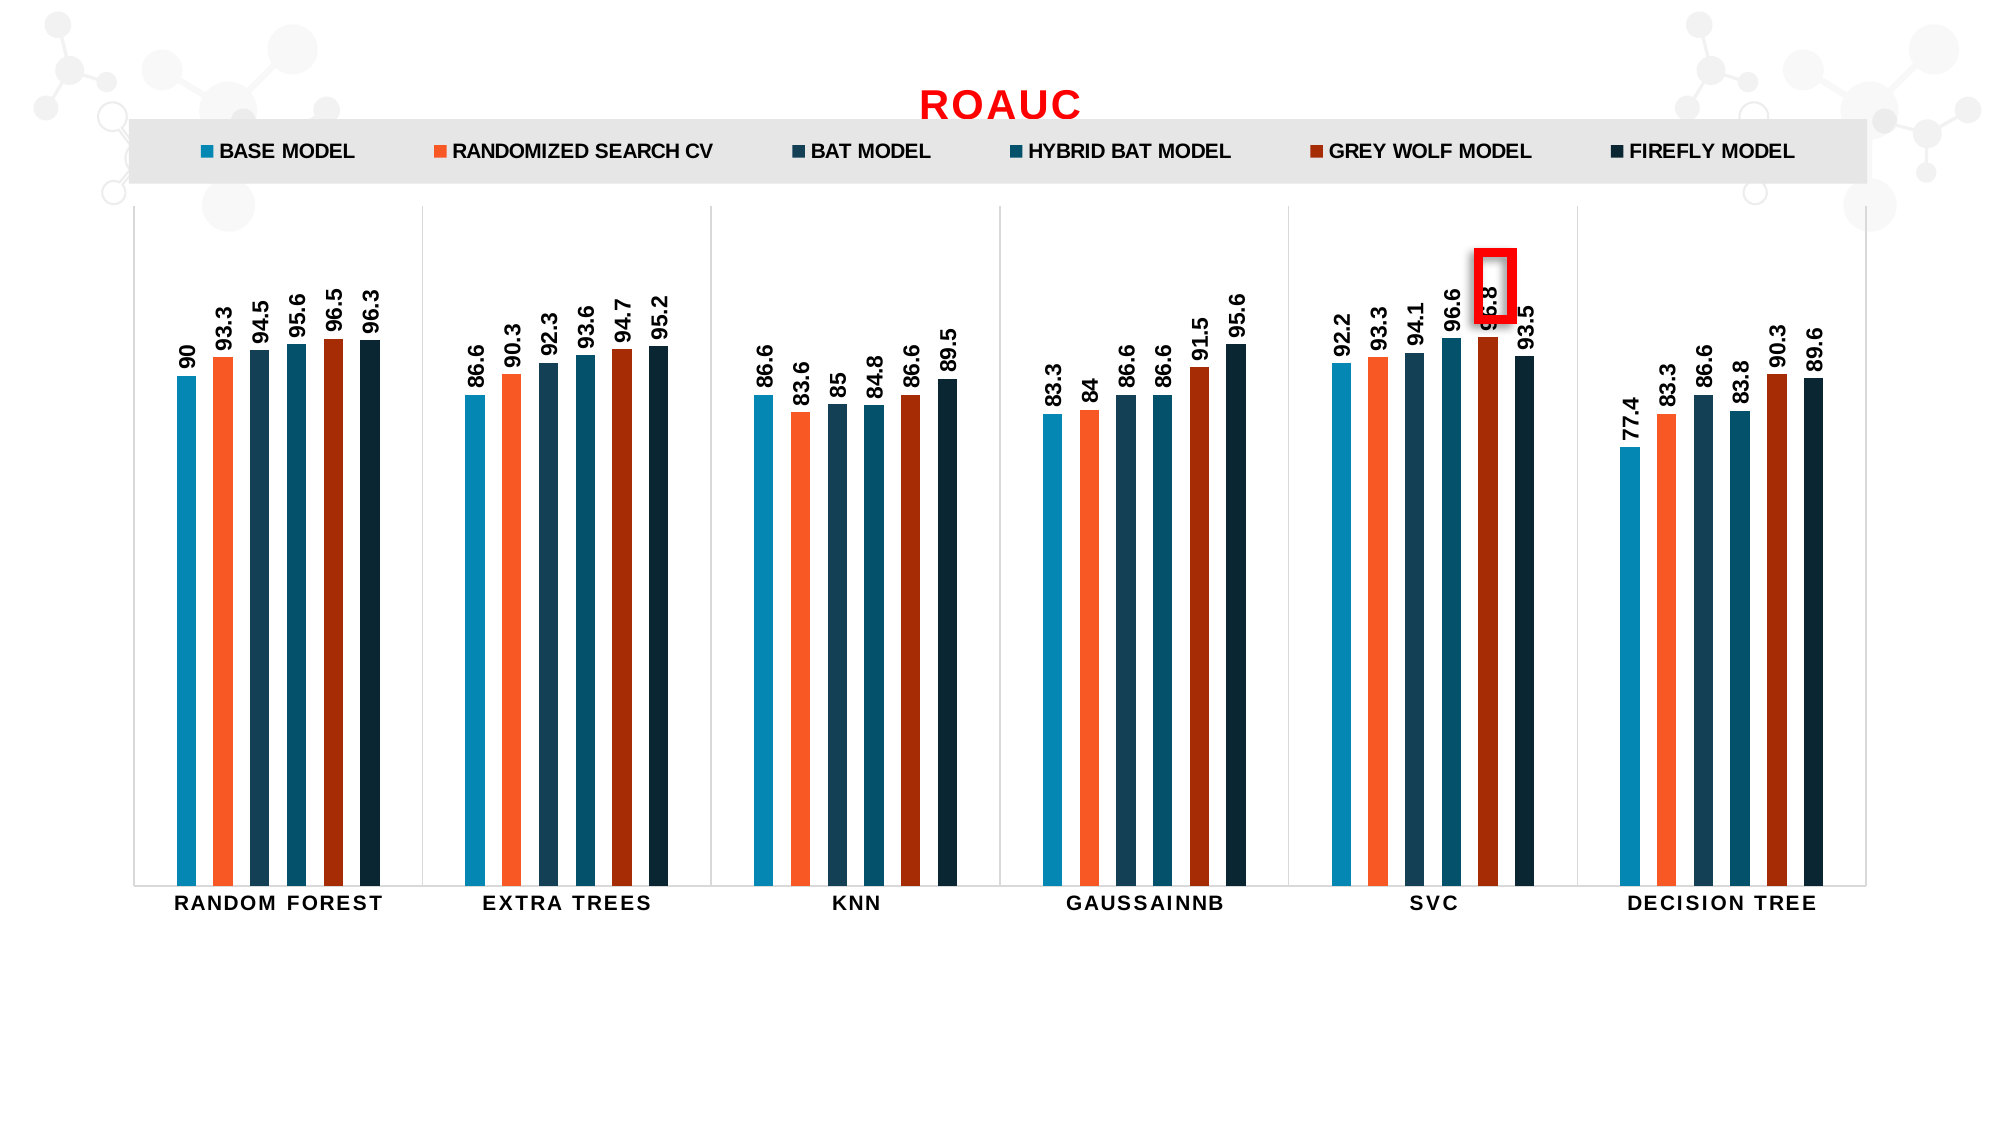

### Chart: ROAUC

| Category | BASE MODEL | RANDOMIZED SEARCH CV | BAT MODEL | HYBRID BAT MODEL | GREY WOLF MODEL | FIREFLY MODEL |
|---|---|---|---|---|---|---|
| RANDOM FOREST | 90.0 | 93.3 | 94.5 | 95.6 | 96.5 | 96.3 |
| EXTRA TREES | 86.6 | 90.3 | 92.3 | 93.6 | 94.7 | 95.2 |
| KNN | 86.6 | 83.6 | 85.0 | 84.8 | 86.6 | 89.5 |
| GAUSSAINNB | 83.3 | 84.0 | 86.6 | 86.6 | 91.5 | 95.6 |
| SVC | 92.2 | 93.3 | 94.1 | 96.6 | 96.8 | 93.5 |
| DECISION TREE | 77.4 | 83.3 | 86.6 | 83.8 | 90.3 | 89.6 |